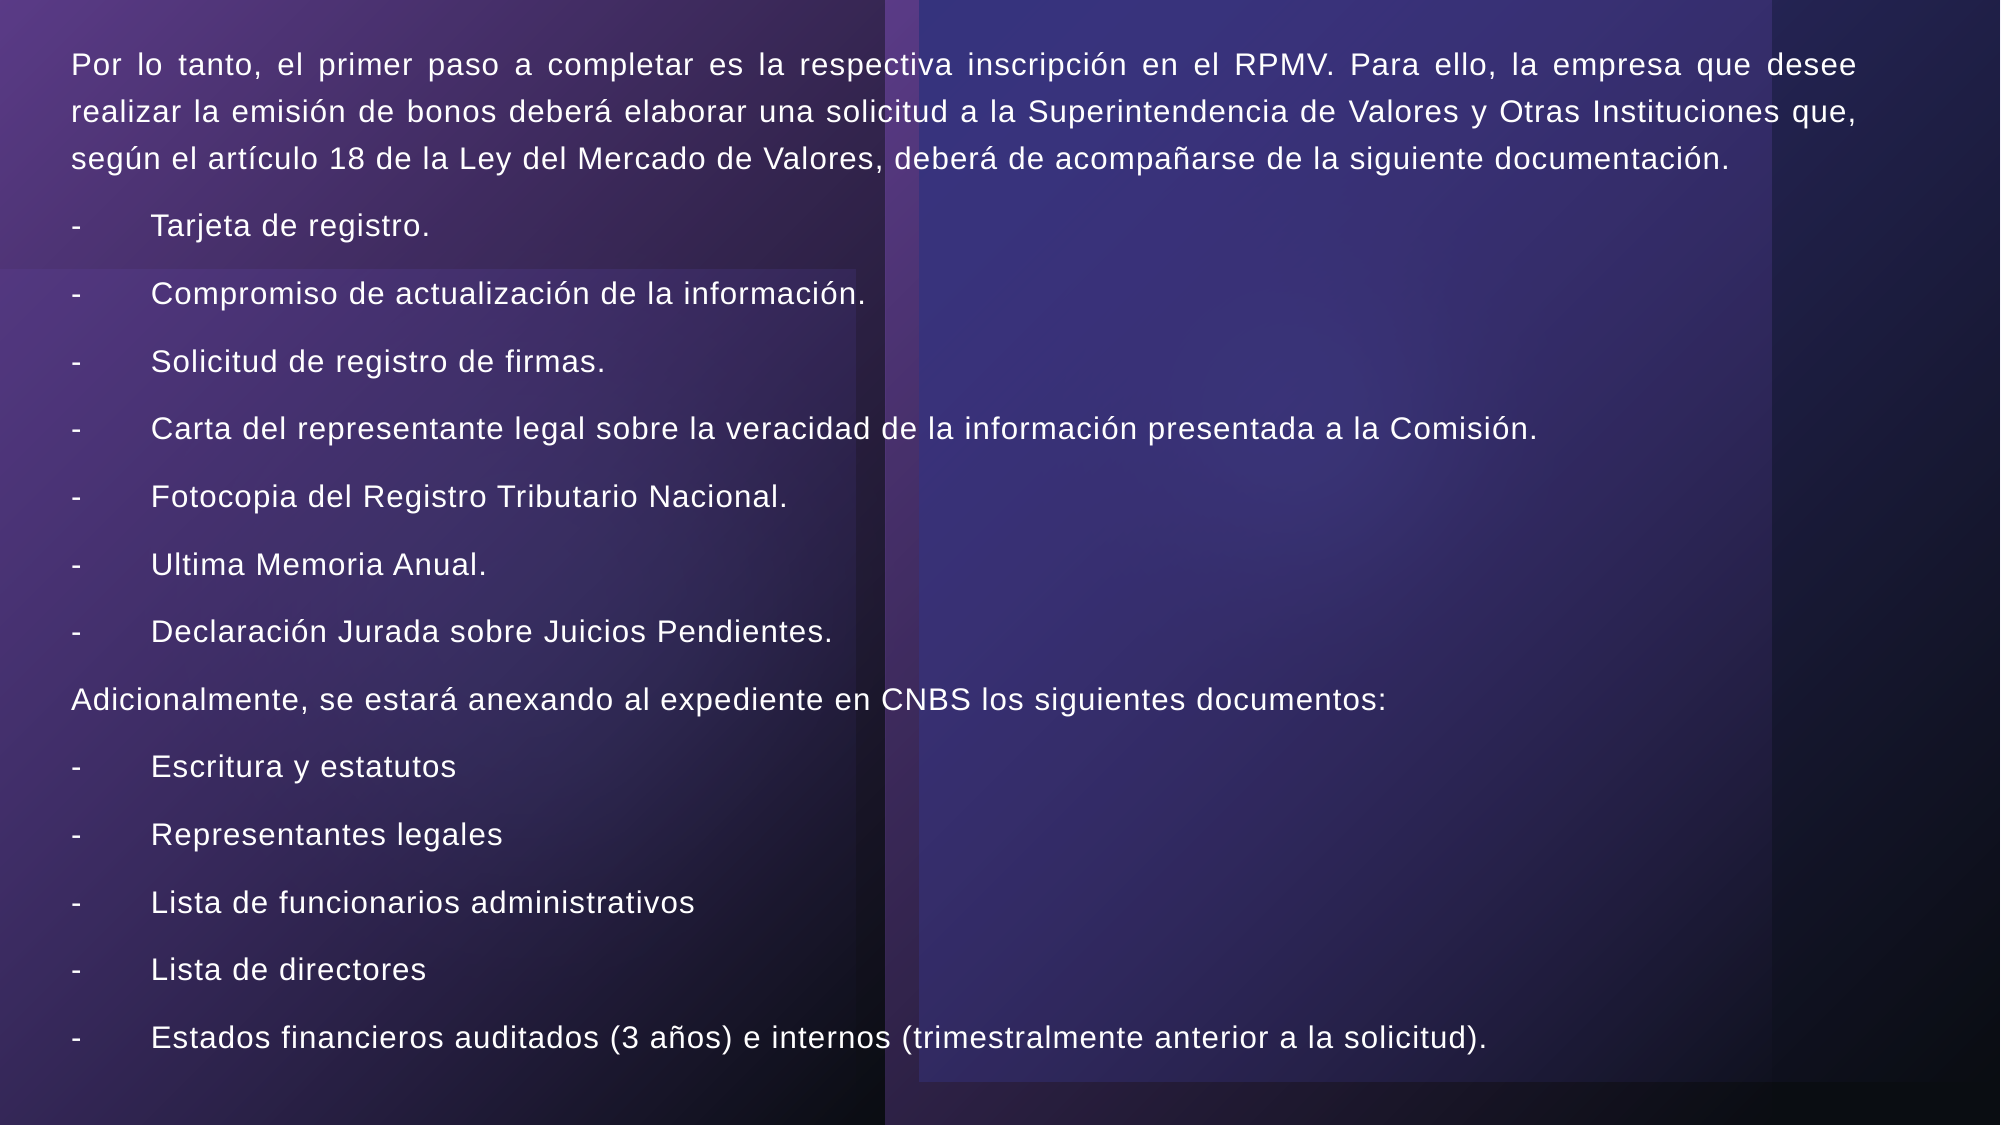

Por lo tanto, el primer paso a completar es la respectiva inscripción en el RPMV. Para ello, la empresa que desee realizar la emisión de bonos deberá elaborar una solicitud a la Superintendencia de Valores y Otras Instituciones que, según el artículo 18 de la Ley del Mercado de Valores, deberá de acompañarse de la siguiente documentación.
-       Tarjeta de registro.
-       Compromiso de actualización de la información.
-       Solicitud de registro de firmas.
-       Carta del representante legal sobre la veracidad de la información presentada a la Comisión.
-       Fotocopia del Registro Tributario Nacional.
-       Ultima Memoria Anual.
-       Declaración Jurada sobre Juicios Pendientes.
Adicionalmente, se estará anexando al expediente en CNBS los siguientes documentos:
-       Escritura y estatutos
-       Representantes legales
-       Lista de funcionarios administrativos
-       Lista de directores
-       Estados financieros auditados (3 años) e internos (trimestralmente anterior a la solicitud).